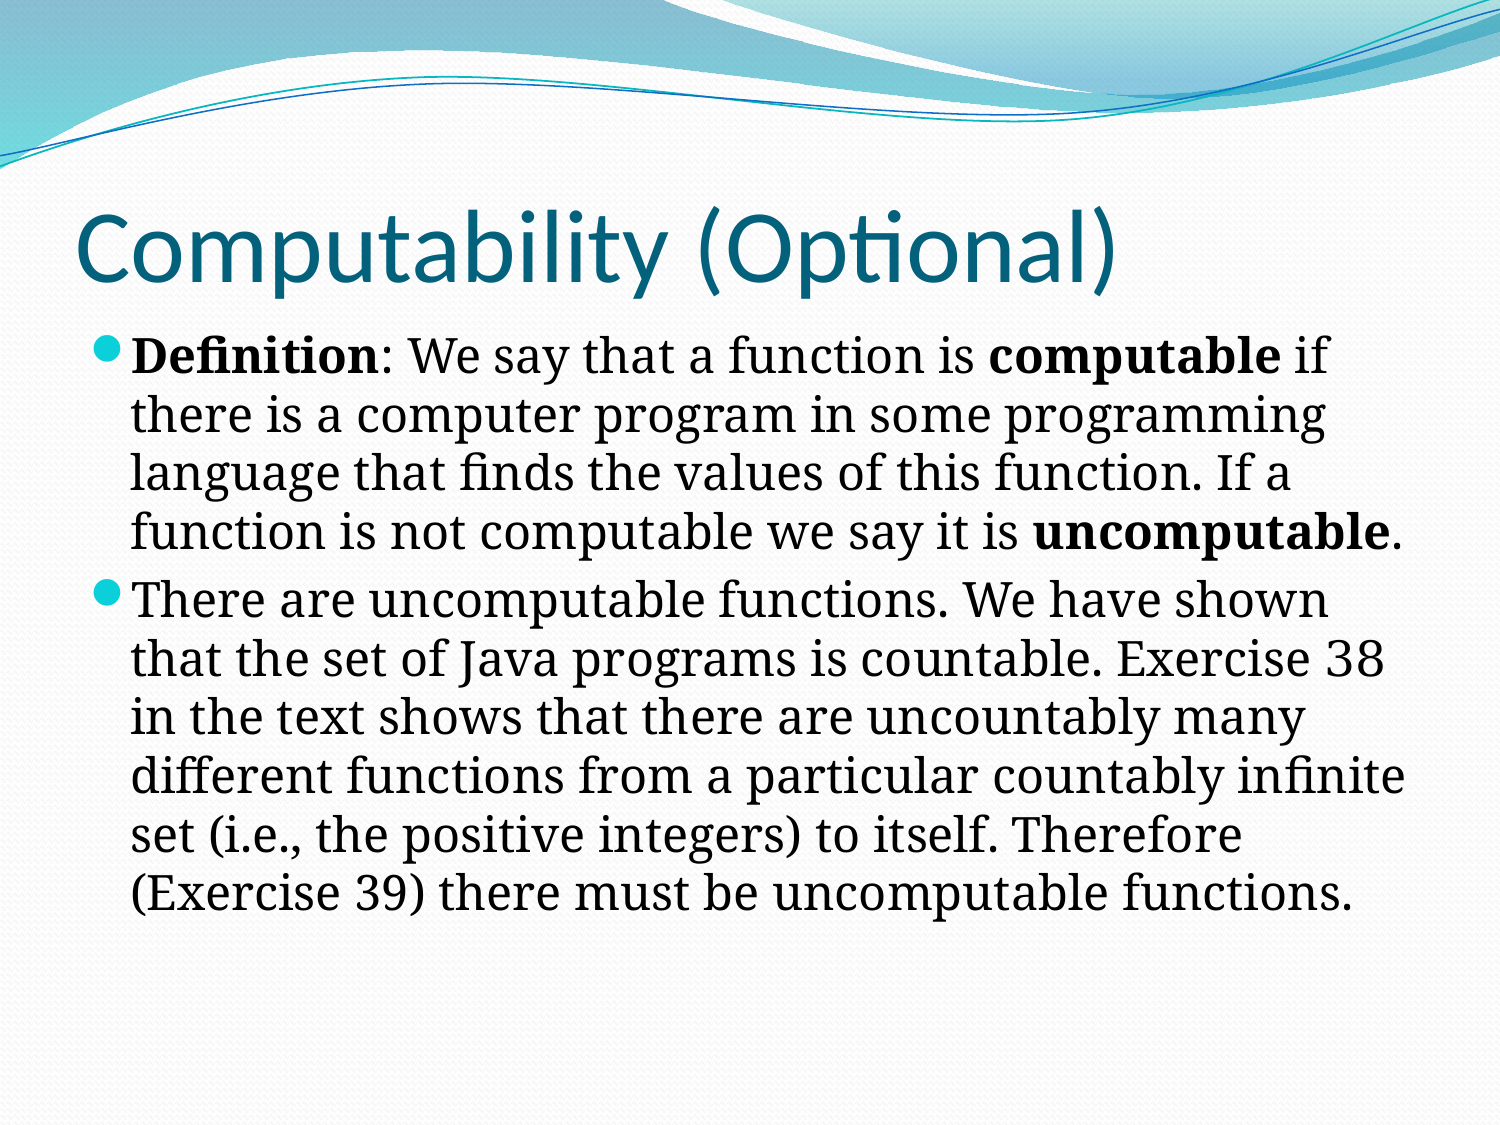

# Computability (Optional)
Definition: We say that a function is computable if there is a computer program in some programming language that finds the values of this function. If a function is not computable we say it is uncomputable.
There are uncomputable functions. We have shown that the set of Java programs is countable. Exercise 38 in the text shows that there are uncountably many different functions from a particular countably infinite set (i.e., the positive integers) to itself. Therefore (Exercise 39) there must be uncomputable functions.